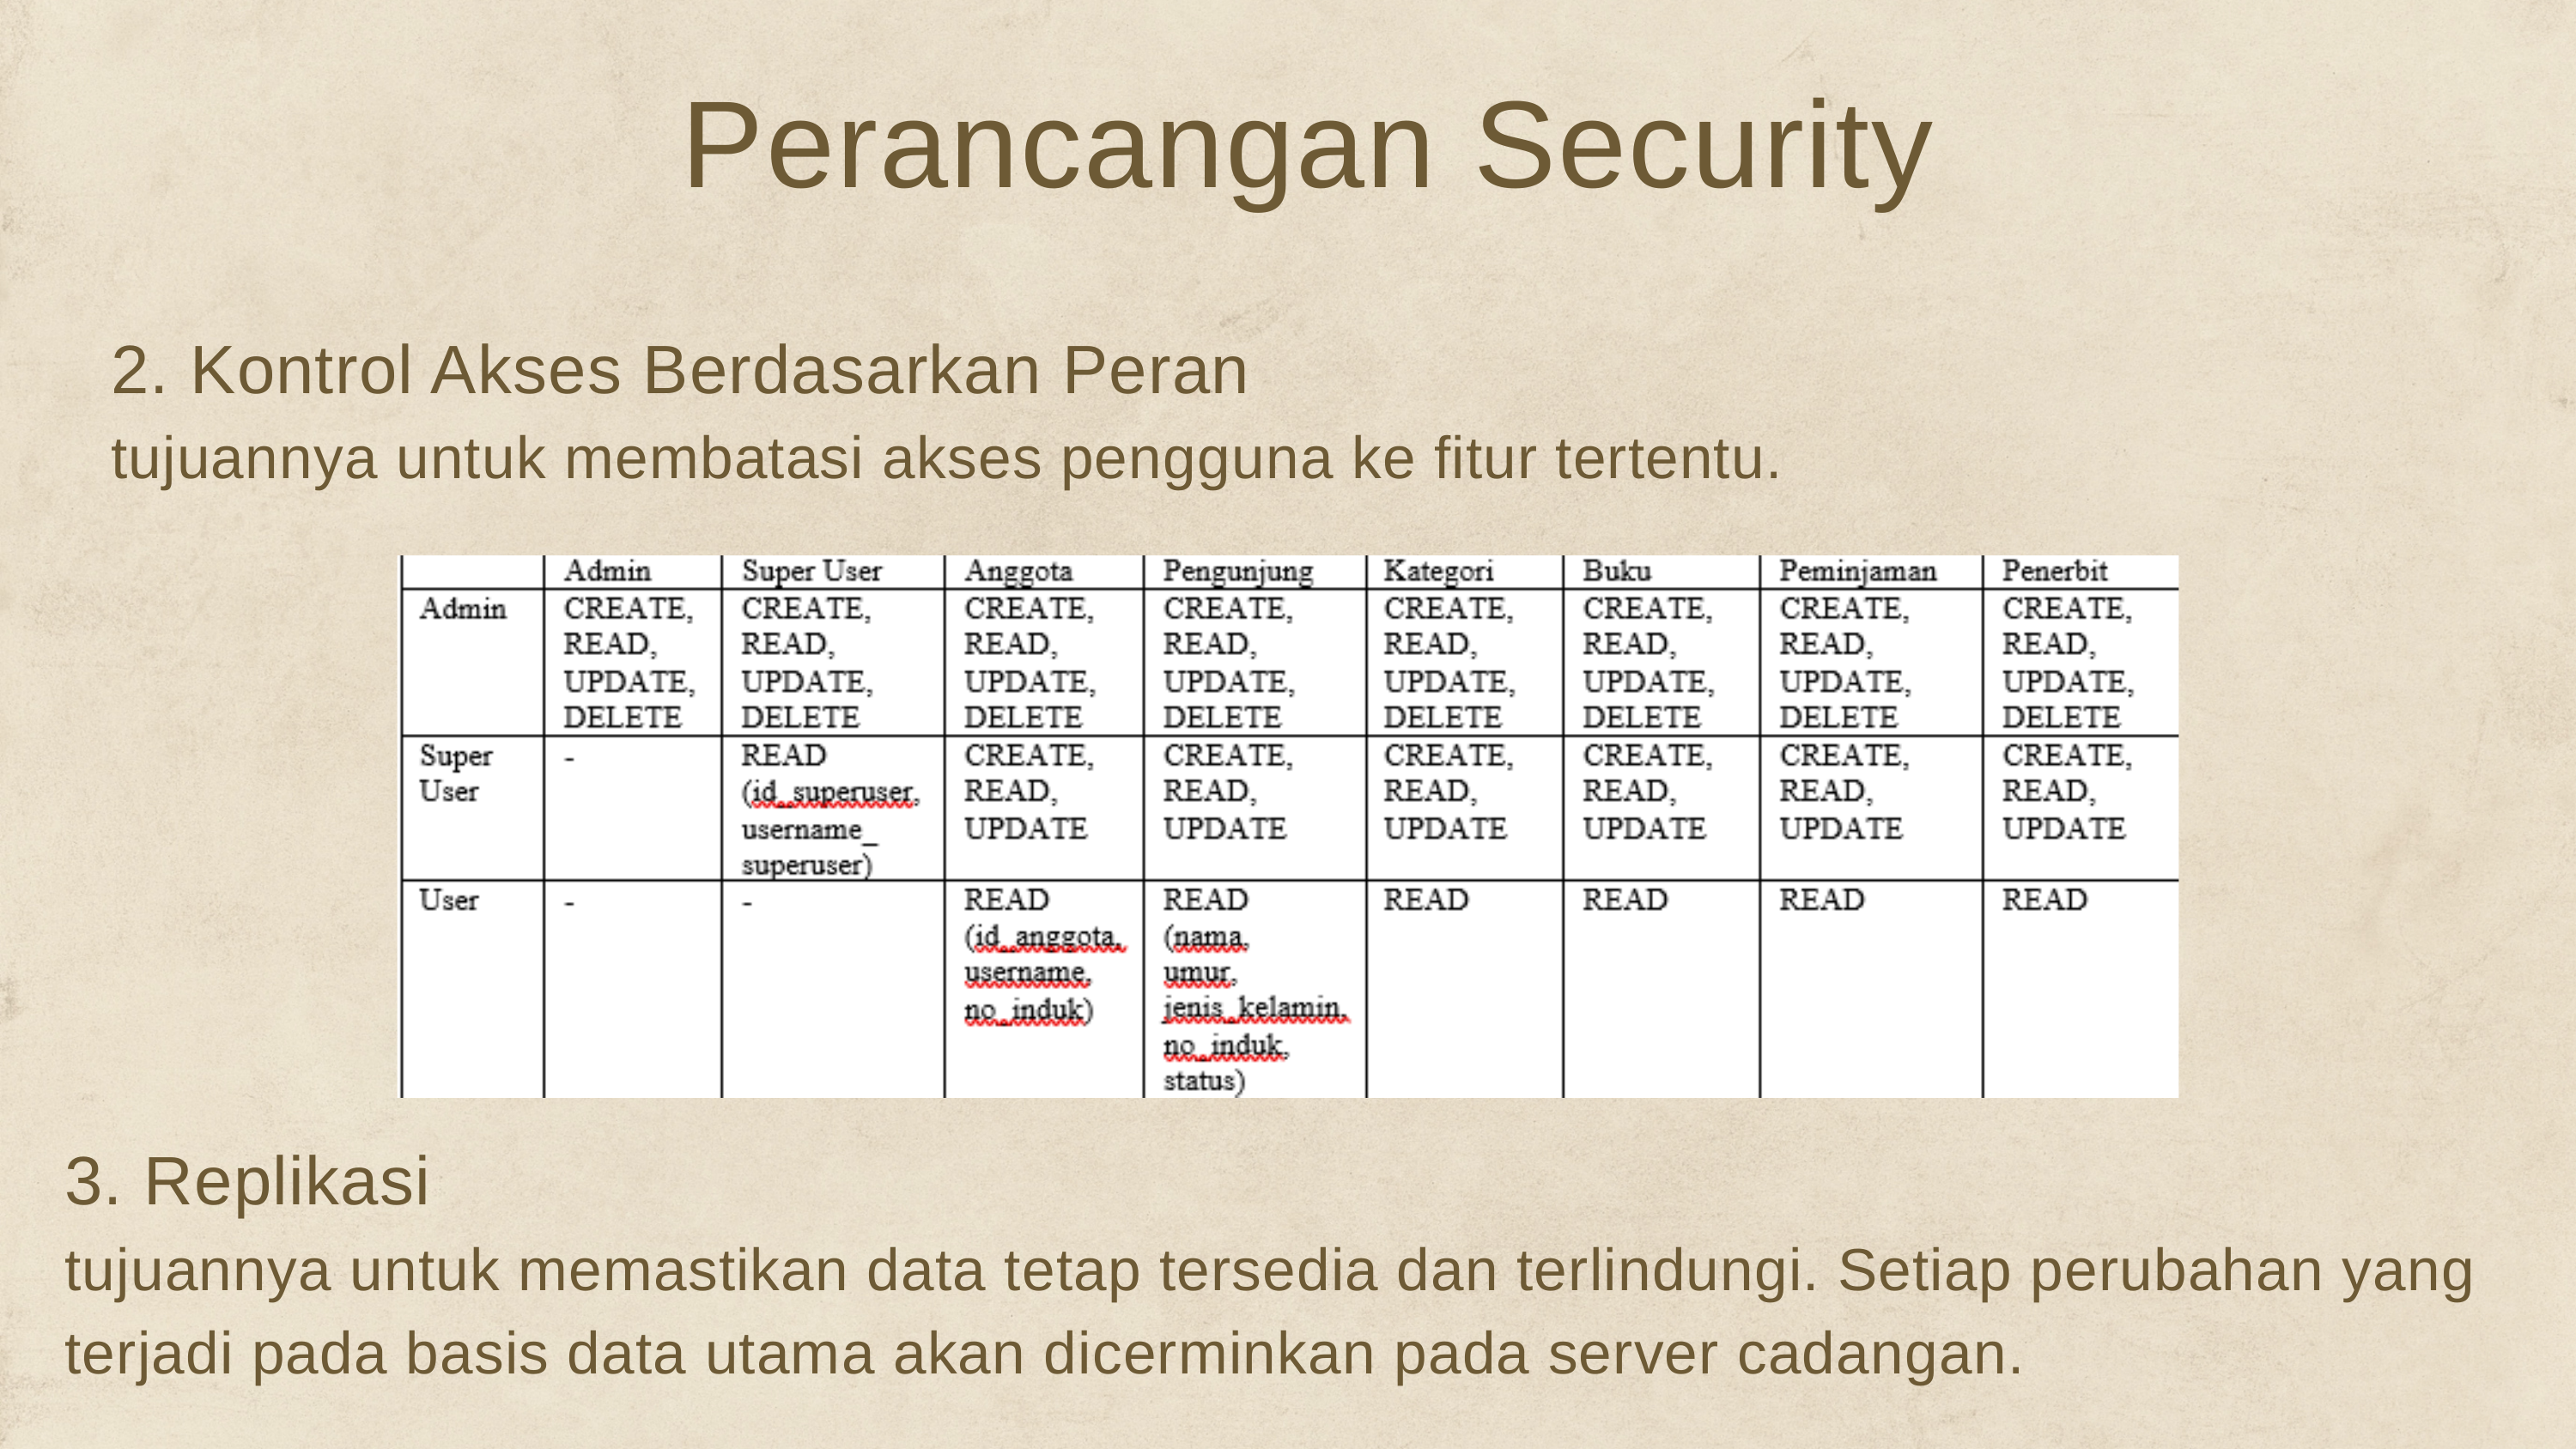

Perancangan Security
2. Kontrol Akses Berdasarkan Peran
tujuannya untuk membatasi akses pengguna ke fitur tertentu.

3. Replikasi
tujuannya untuk memastikan data tetap tersedia dan terlindungi. Setiap perubahan yang terjadi pada basis data utama akan dicerminkan pada server cadangan.